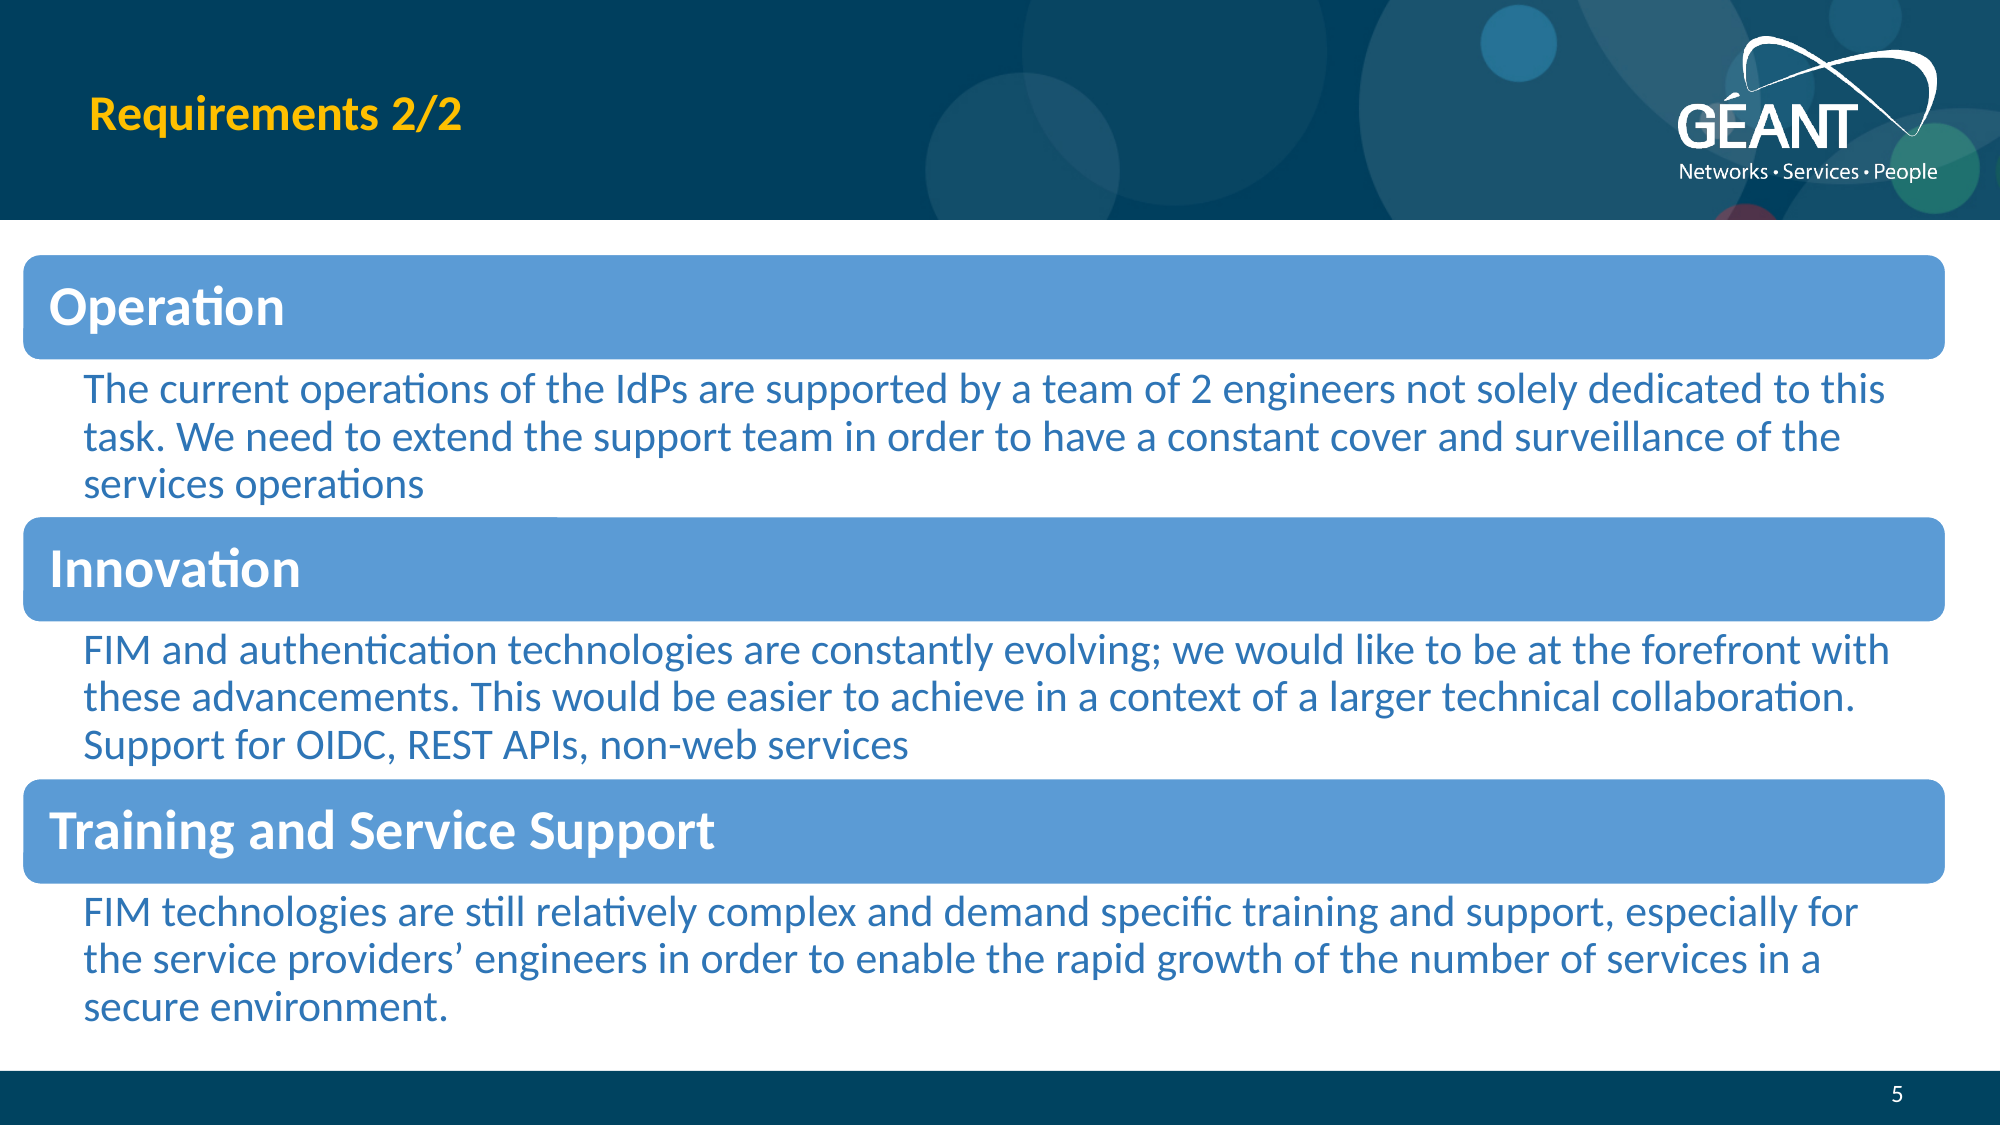

# Requirements 2/2
Operation
The current operations of the IdPs are supported by a team of 2 engineers not solely dedicated to this task. We need to extend the support team in order to have a constant cover and surveillance of the services operations
Innovation
FIM and authentication technologies are constantly evolving; we would like to be at the forefront with these advancements. This would be easier to achieve in a context of a larger technical collaboration. Support for OIDC, REST APIs, non-web services
Training and Service Support
FIM technologies are still relatively complex and demand specific training and support, especially for the service providers’ engineers in order to enable the rapid growth of the number of services in a secure environment.
5